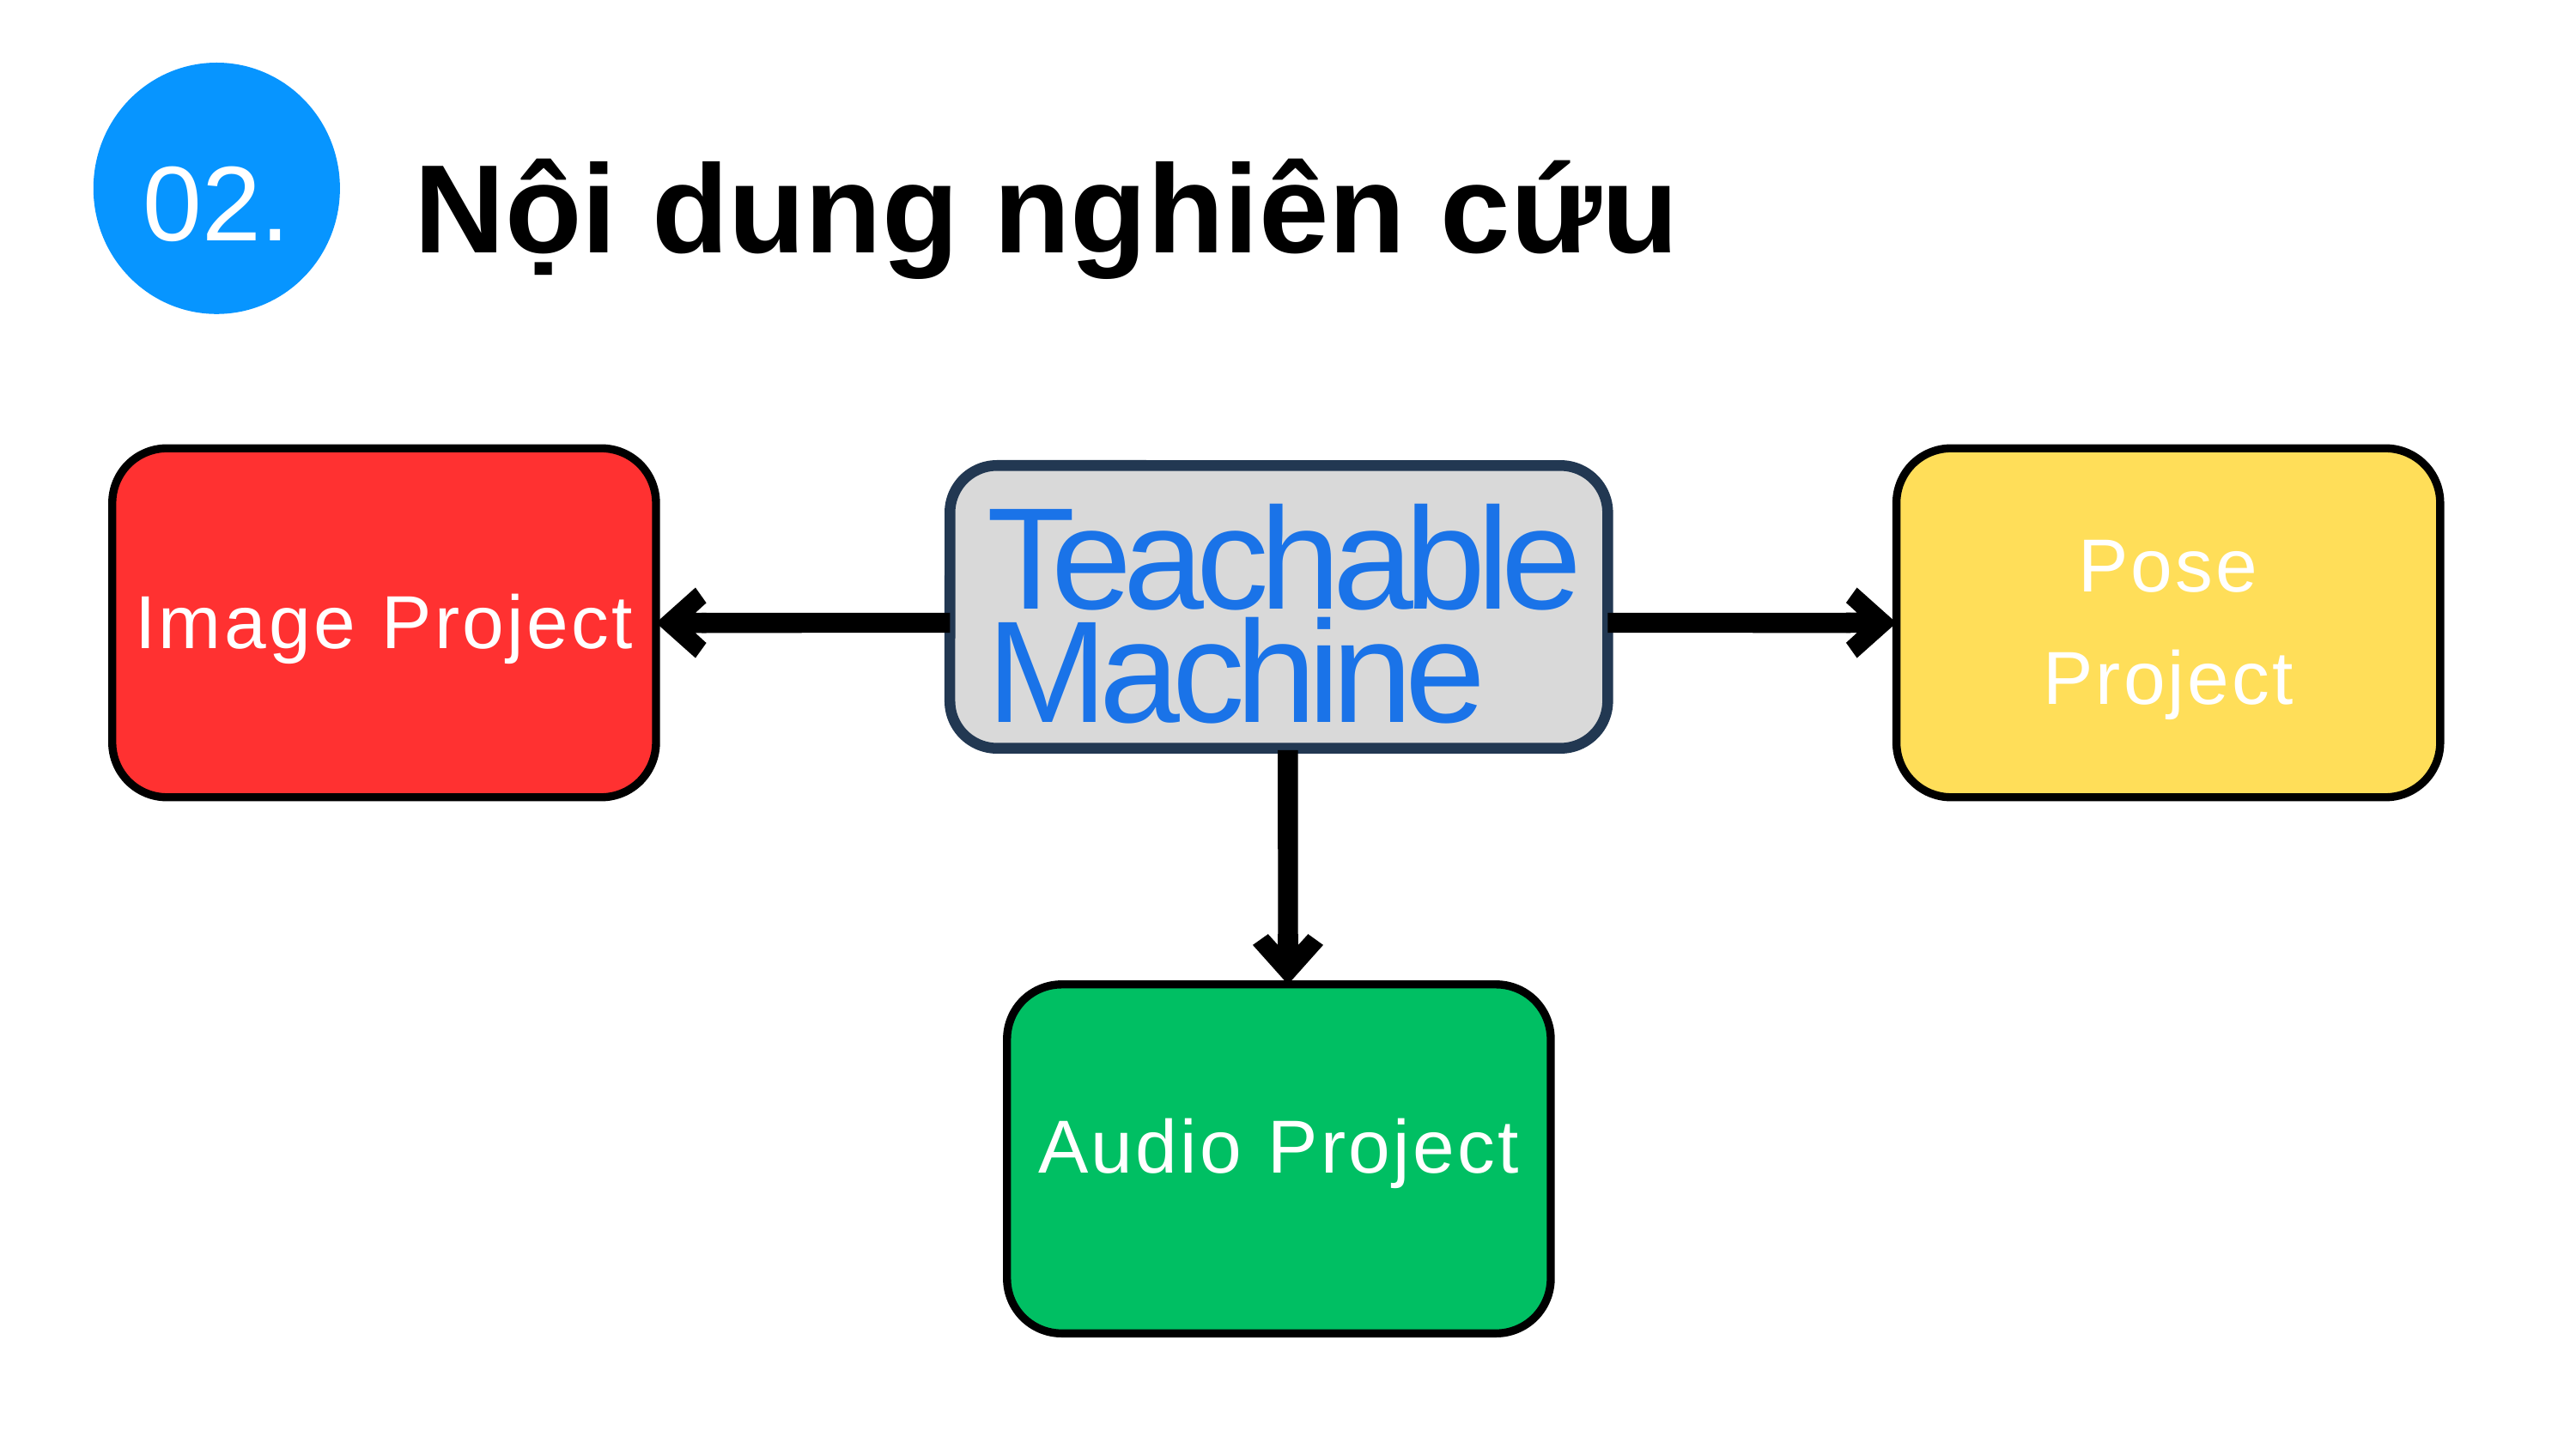

Nội dung nghiên cứu
02.

Pose
Project

Image Project
Teachable
Machine

Audio Project